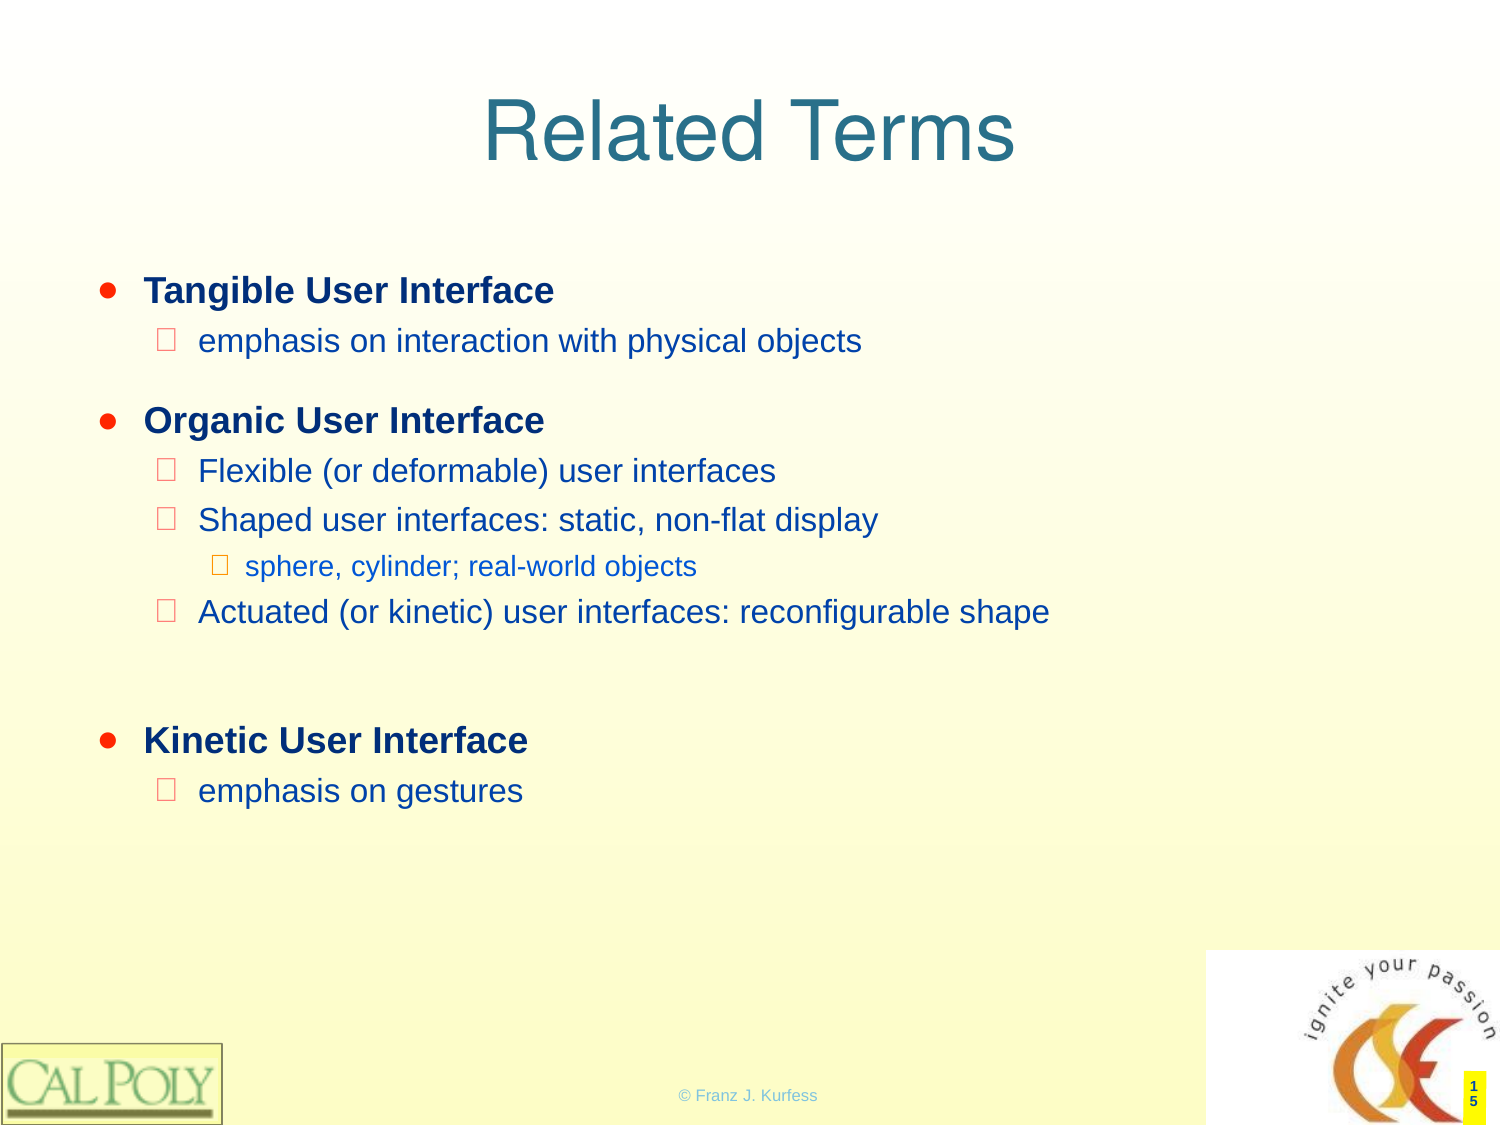

# Related Terms
Tangible User Interface
emphasis on interaction with physical objects
Organic User Interface
Flexible (or deformable) user interfaces
Shaped user interfaces: static, non-flat display
sphere, cylinder; real-world objects
Actuated (or kinetic) user interfaces: reconfigurable shape

Kinetic User Interface
emphasis on gestures
15